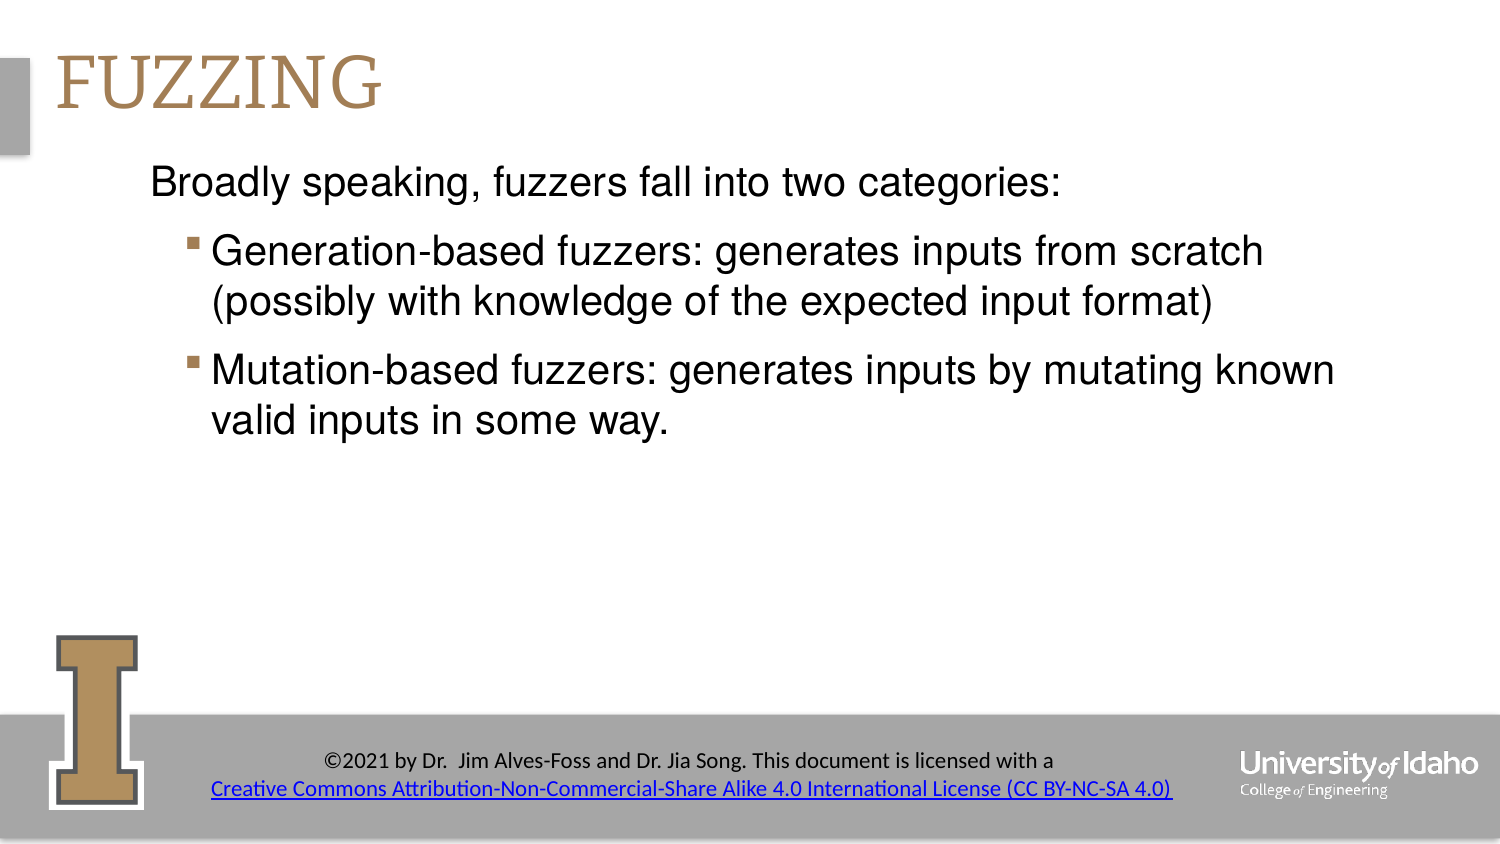

# Fuzzing
Broadly speaking, fuzzers fall into two categories:
Generation-based fuzzers: generates inputs from scratch (possibly with knowledge of the expected input format)
Mutation-based fuzzers: generates inputs by mutating known valid inputs in some way.